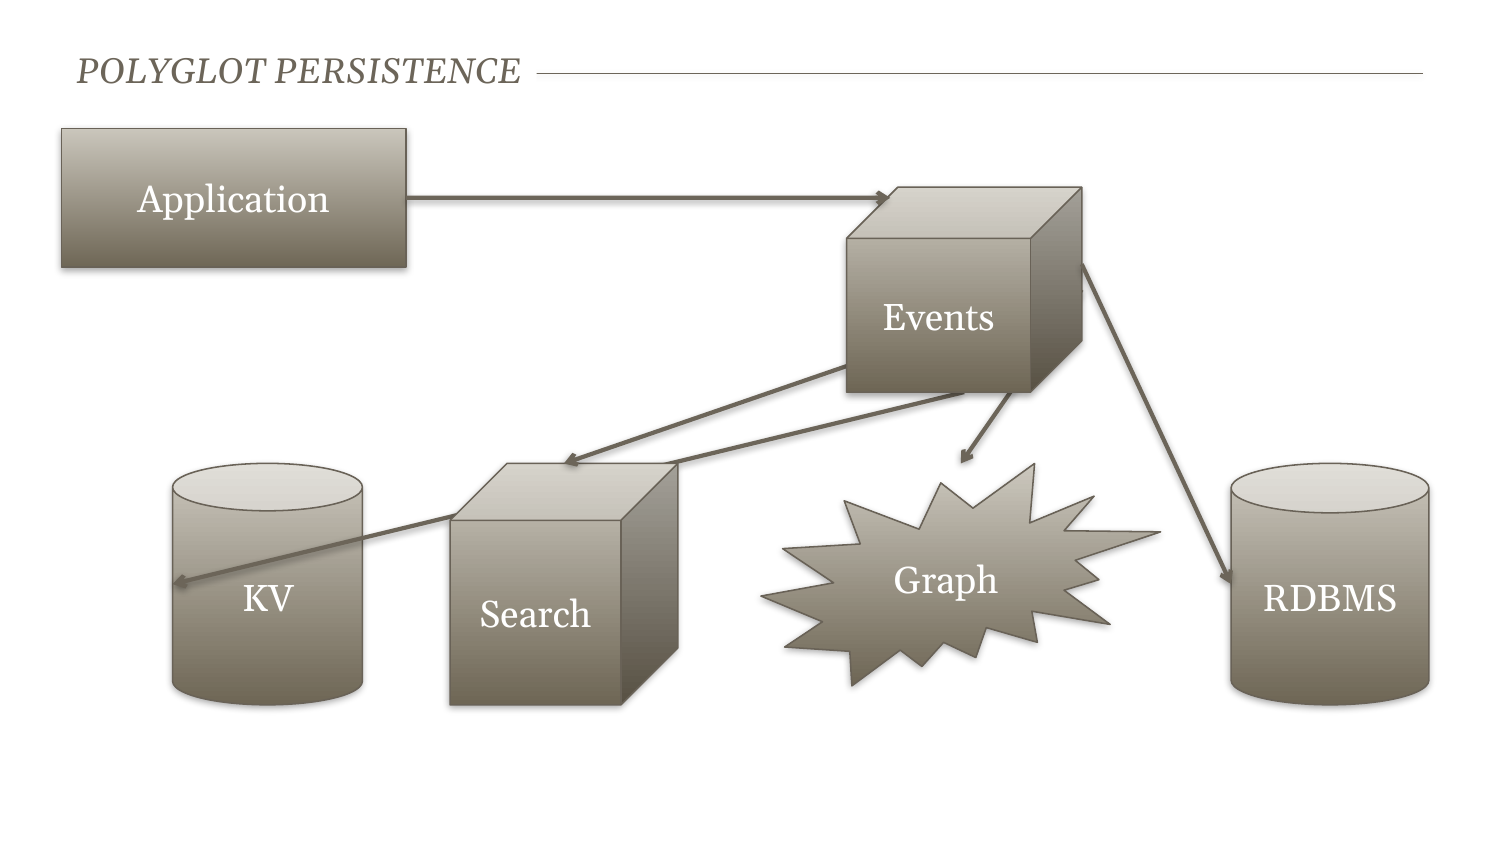

# Polyglot Persistence
Application
Events
KV
Search
Graph
RDBMS